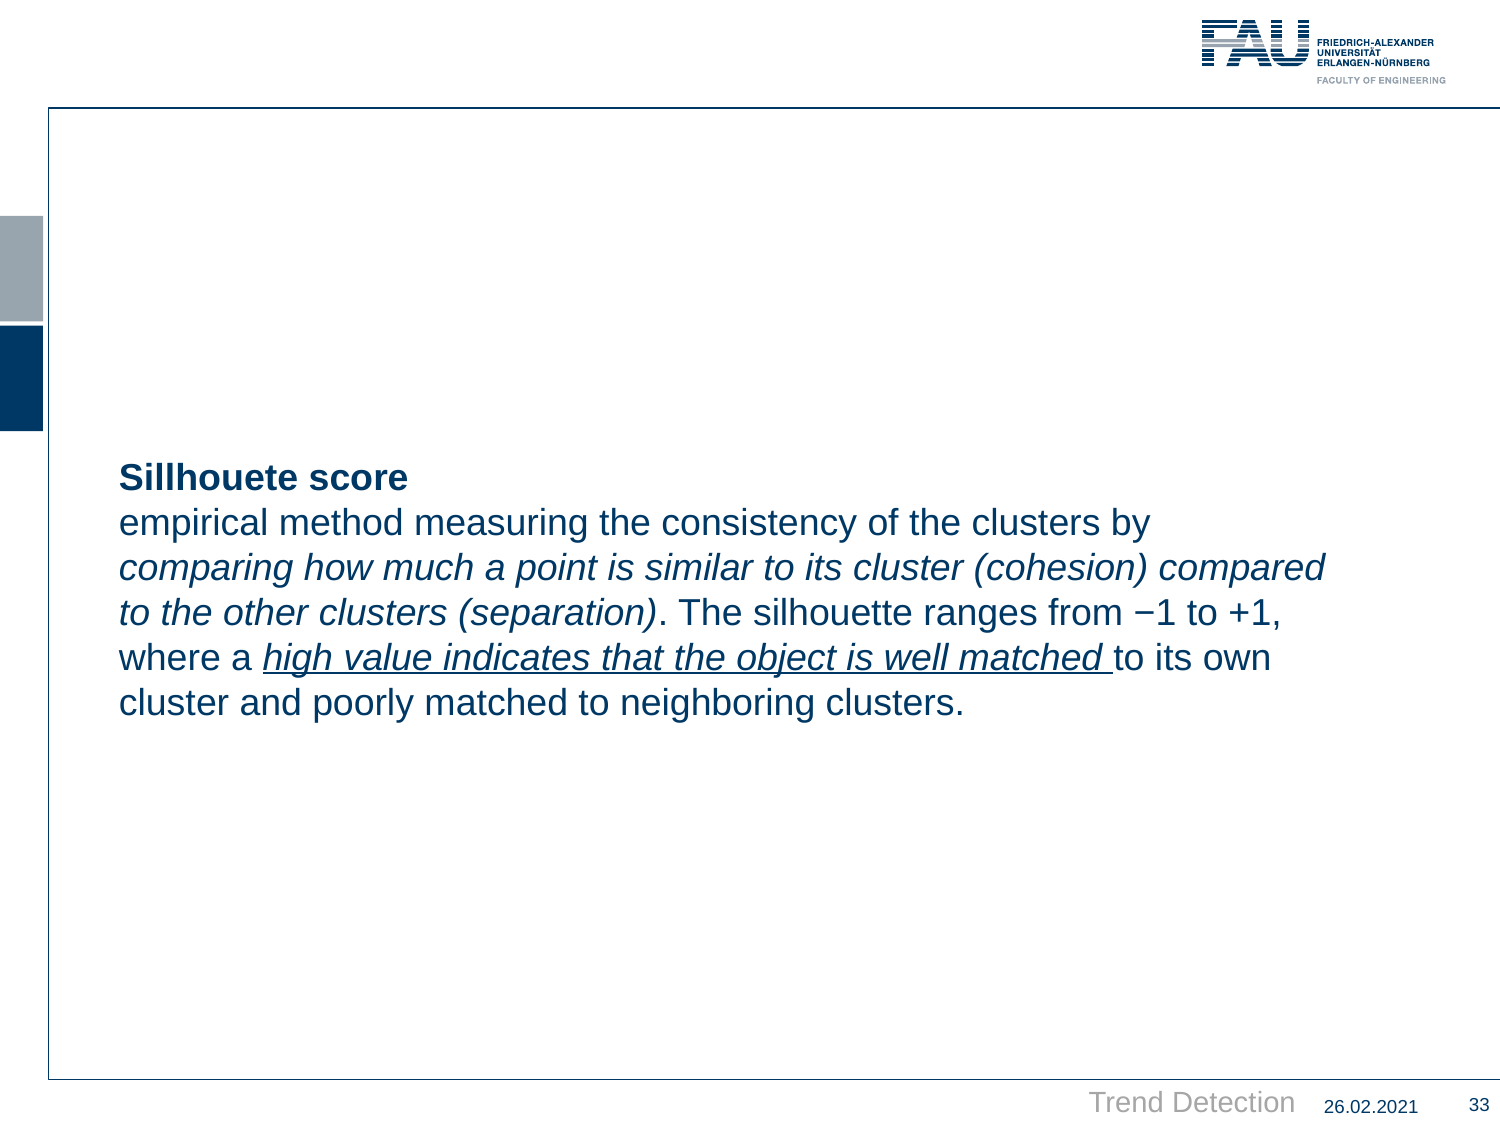

#
Sillhouete score
empirical method measuring the consistency of the clusters by comparing how much a point is similar to its cluster (cohesion) compared to the other clusters (separation). The silhouette ranges from −1 to +1, where a high value indicates that the object is well matched to its own cluster and poorly matched to neighboring clusters.

33
26.02.2021